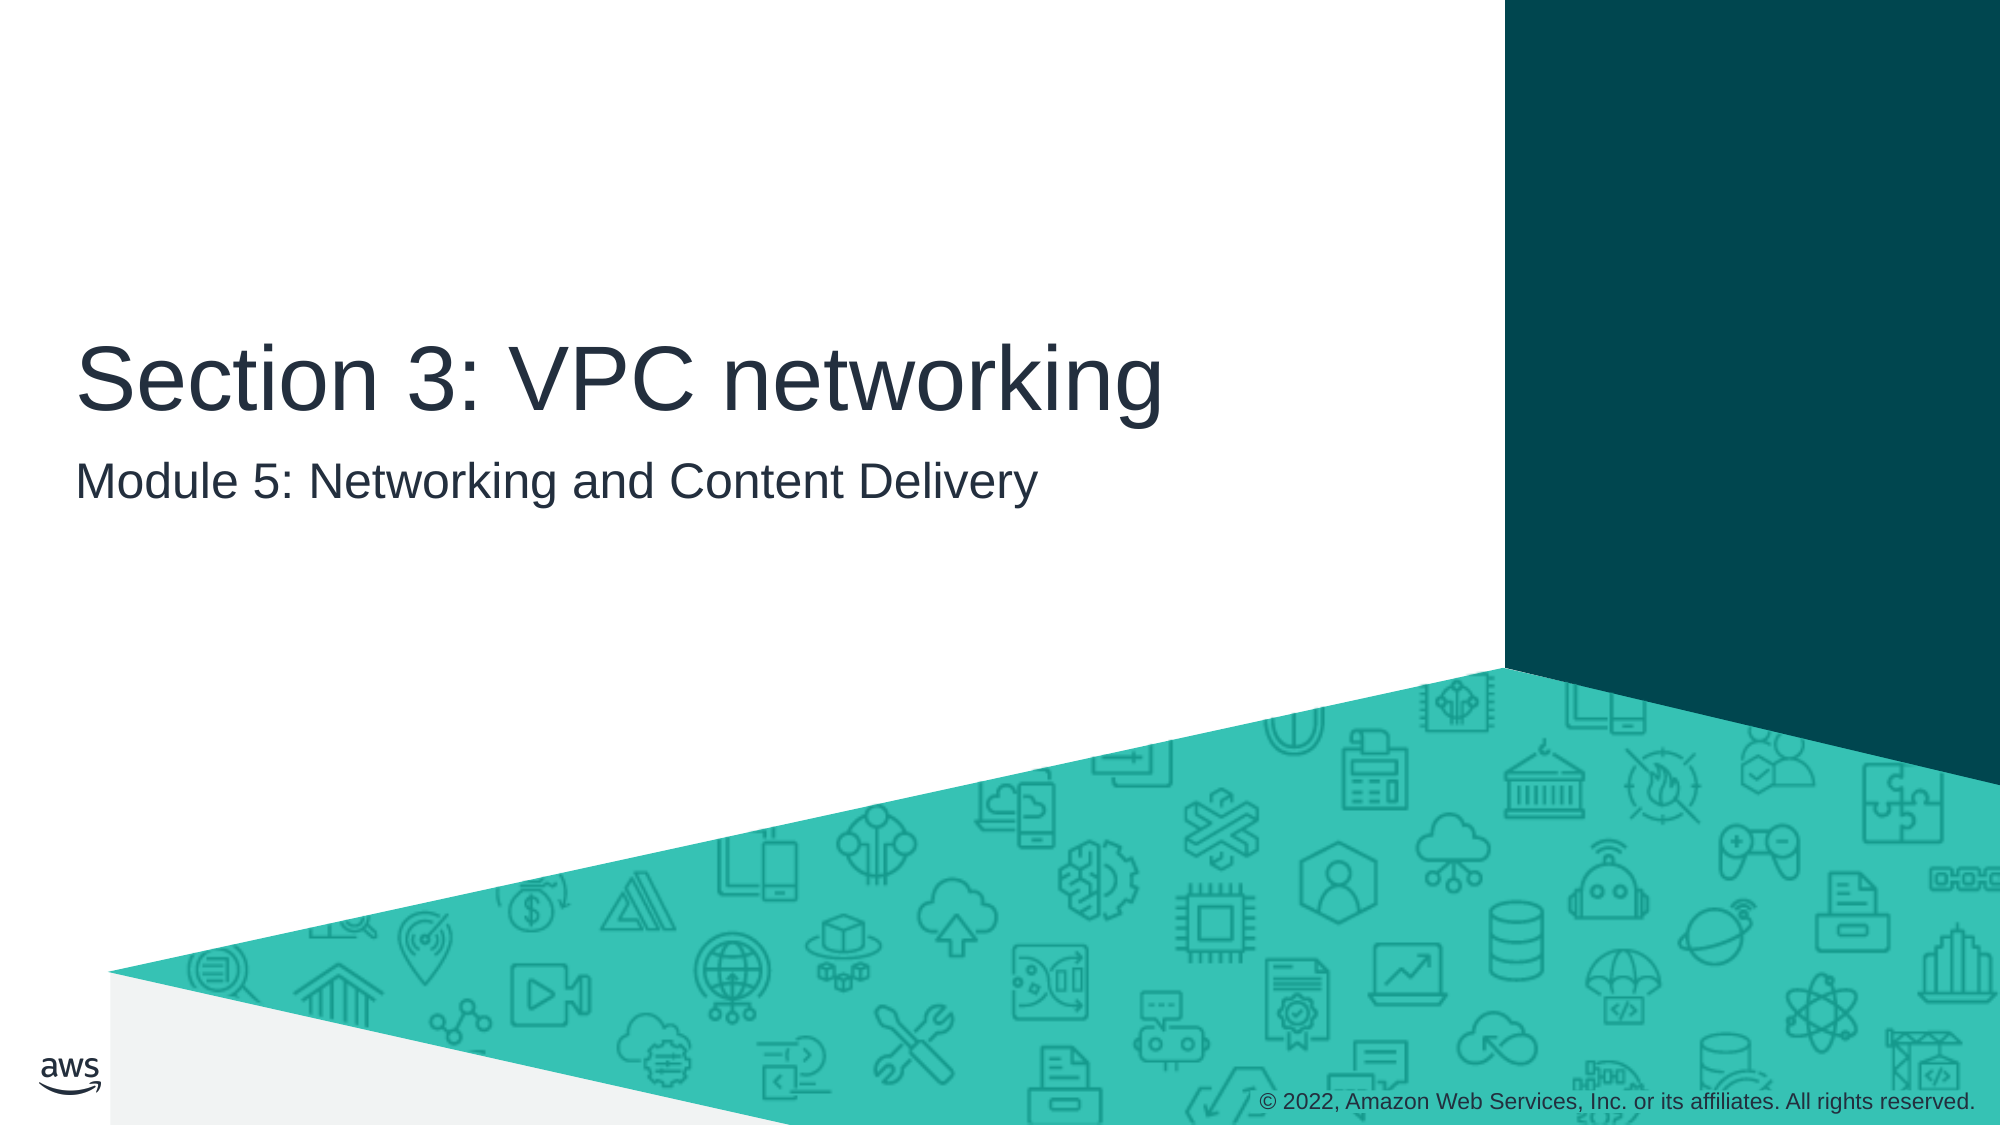

# Section 3: VPC networking
Module 5: Networking and Content Delivery